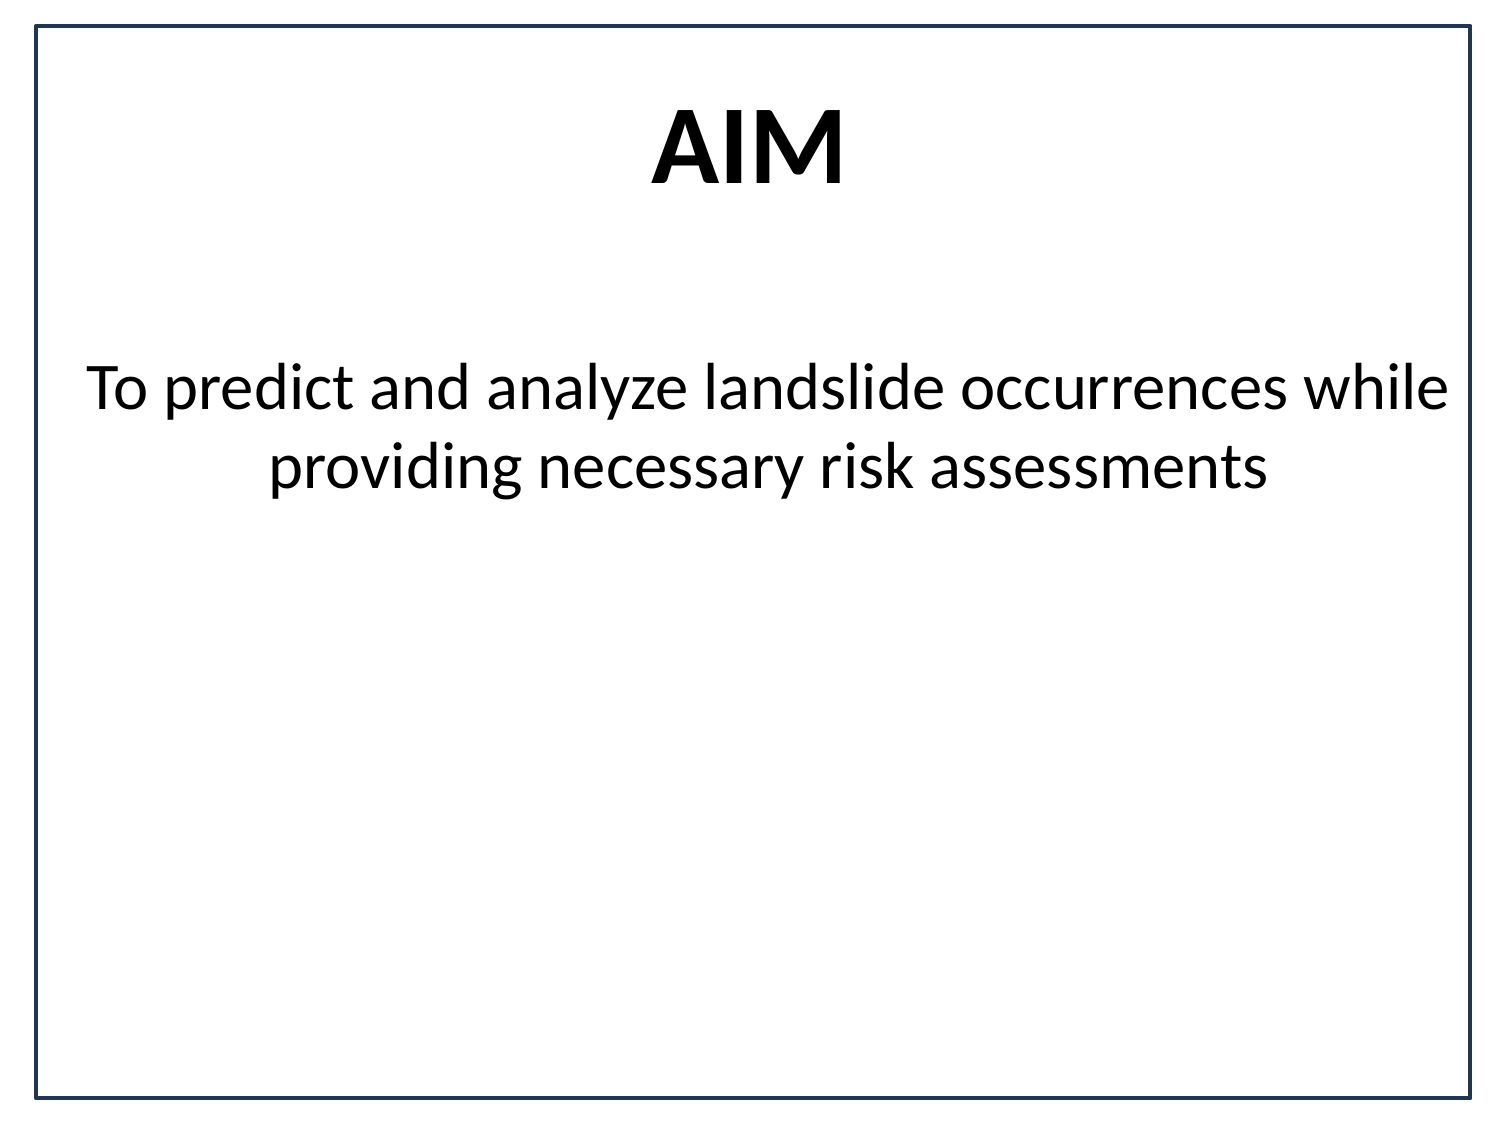

# AIM
To predict and analyze landslide occurrences while providing necessary risk assessments